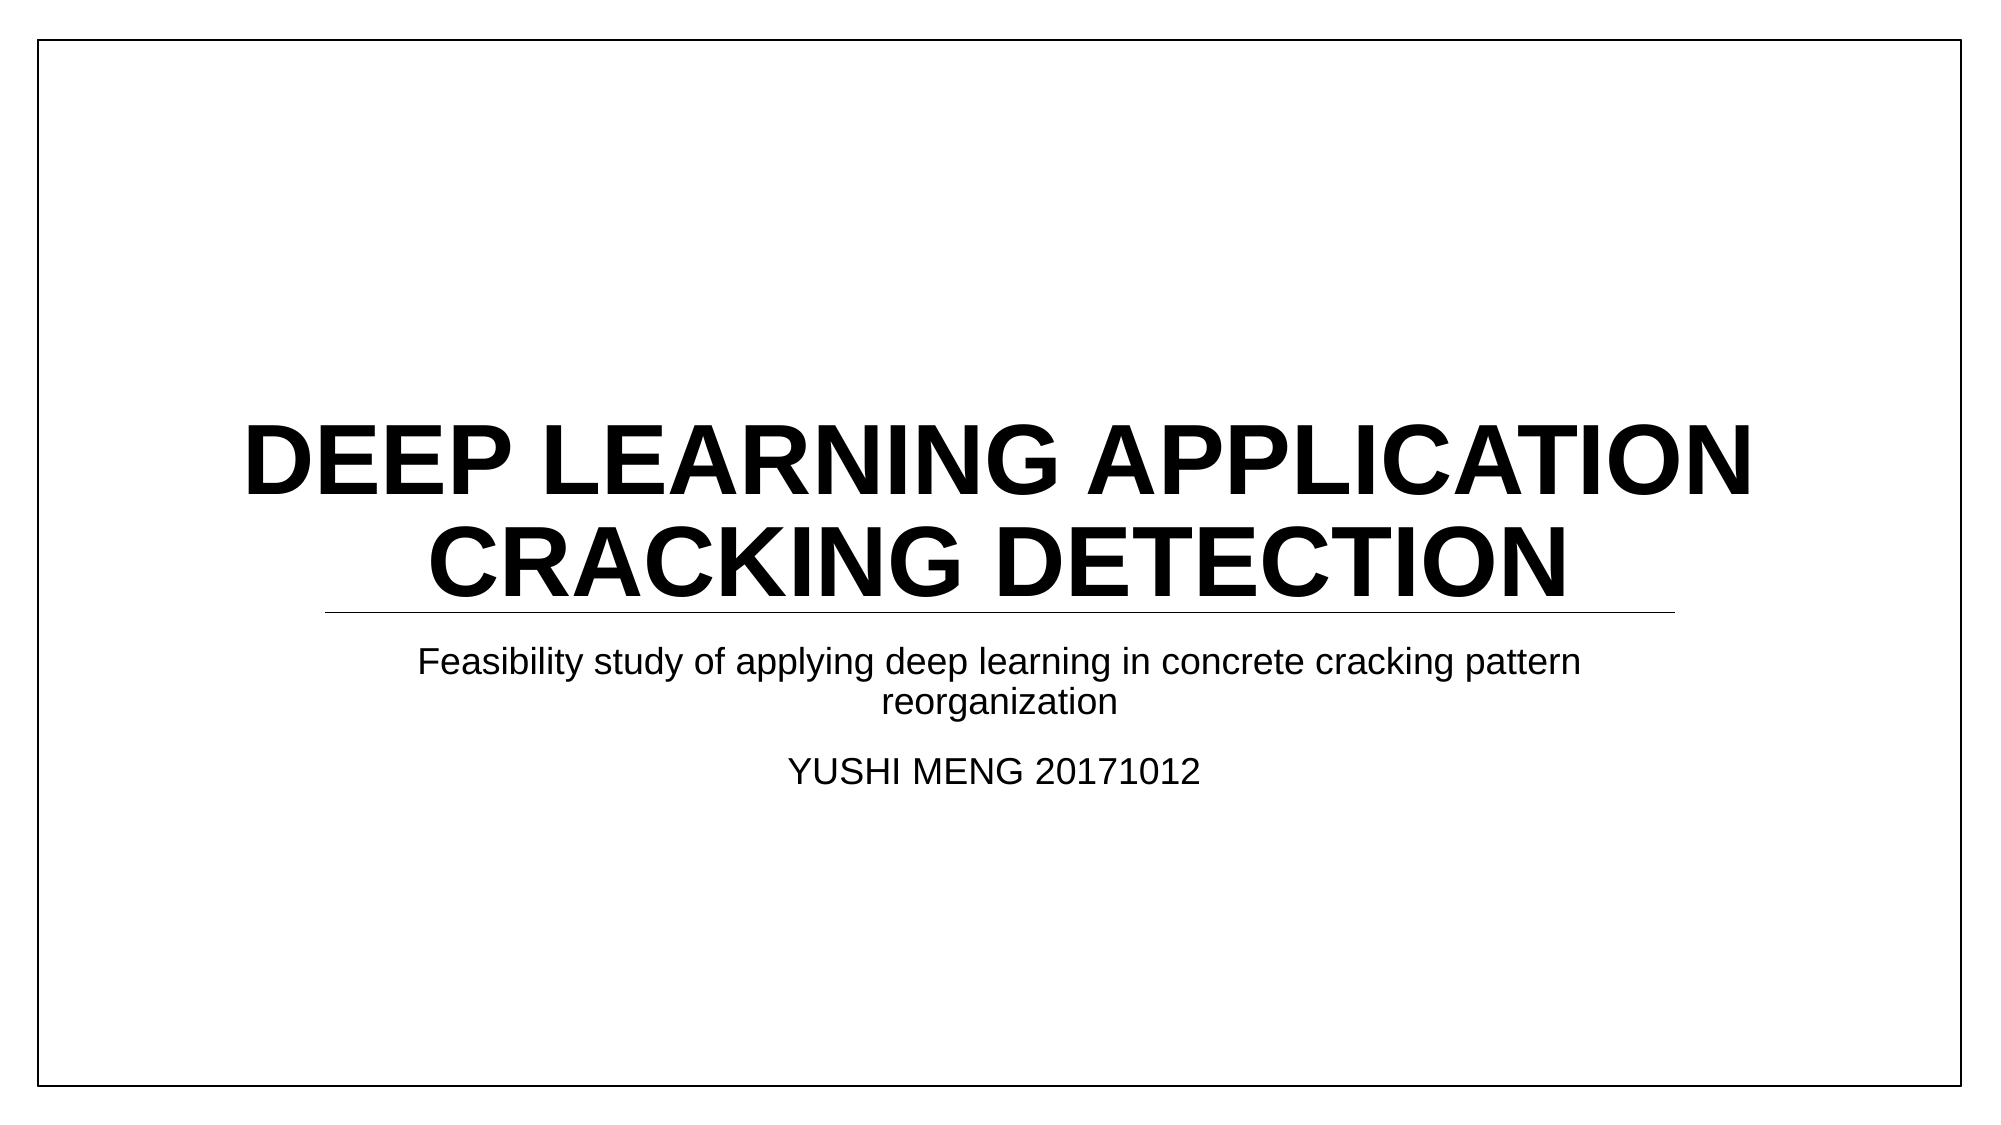

# Deep learning application Cracking detection
Feasibility study of applying deep learning in concrete cracking pattern reorganization
YUSHI MENG 20171012